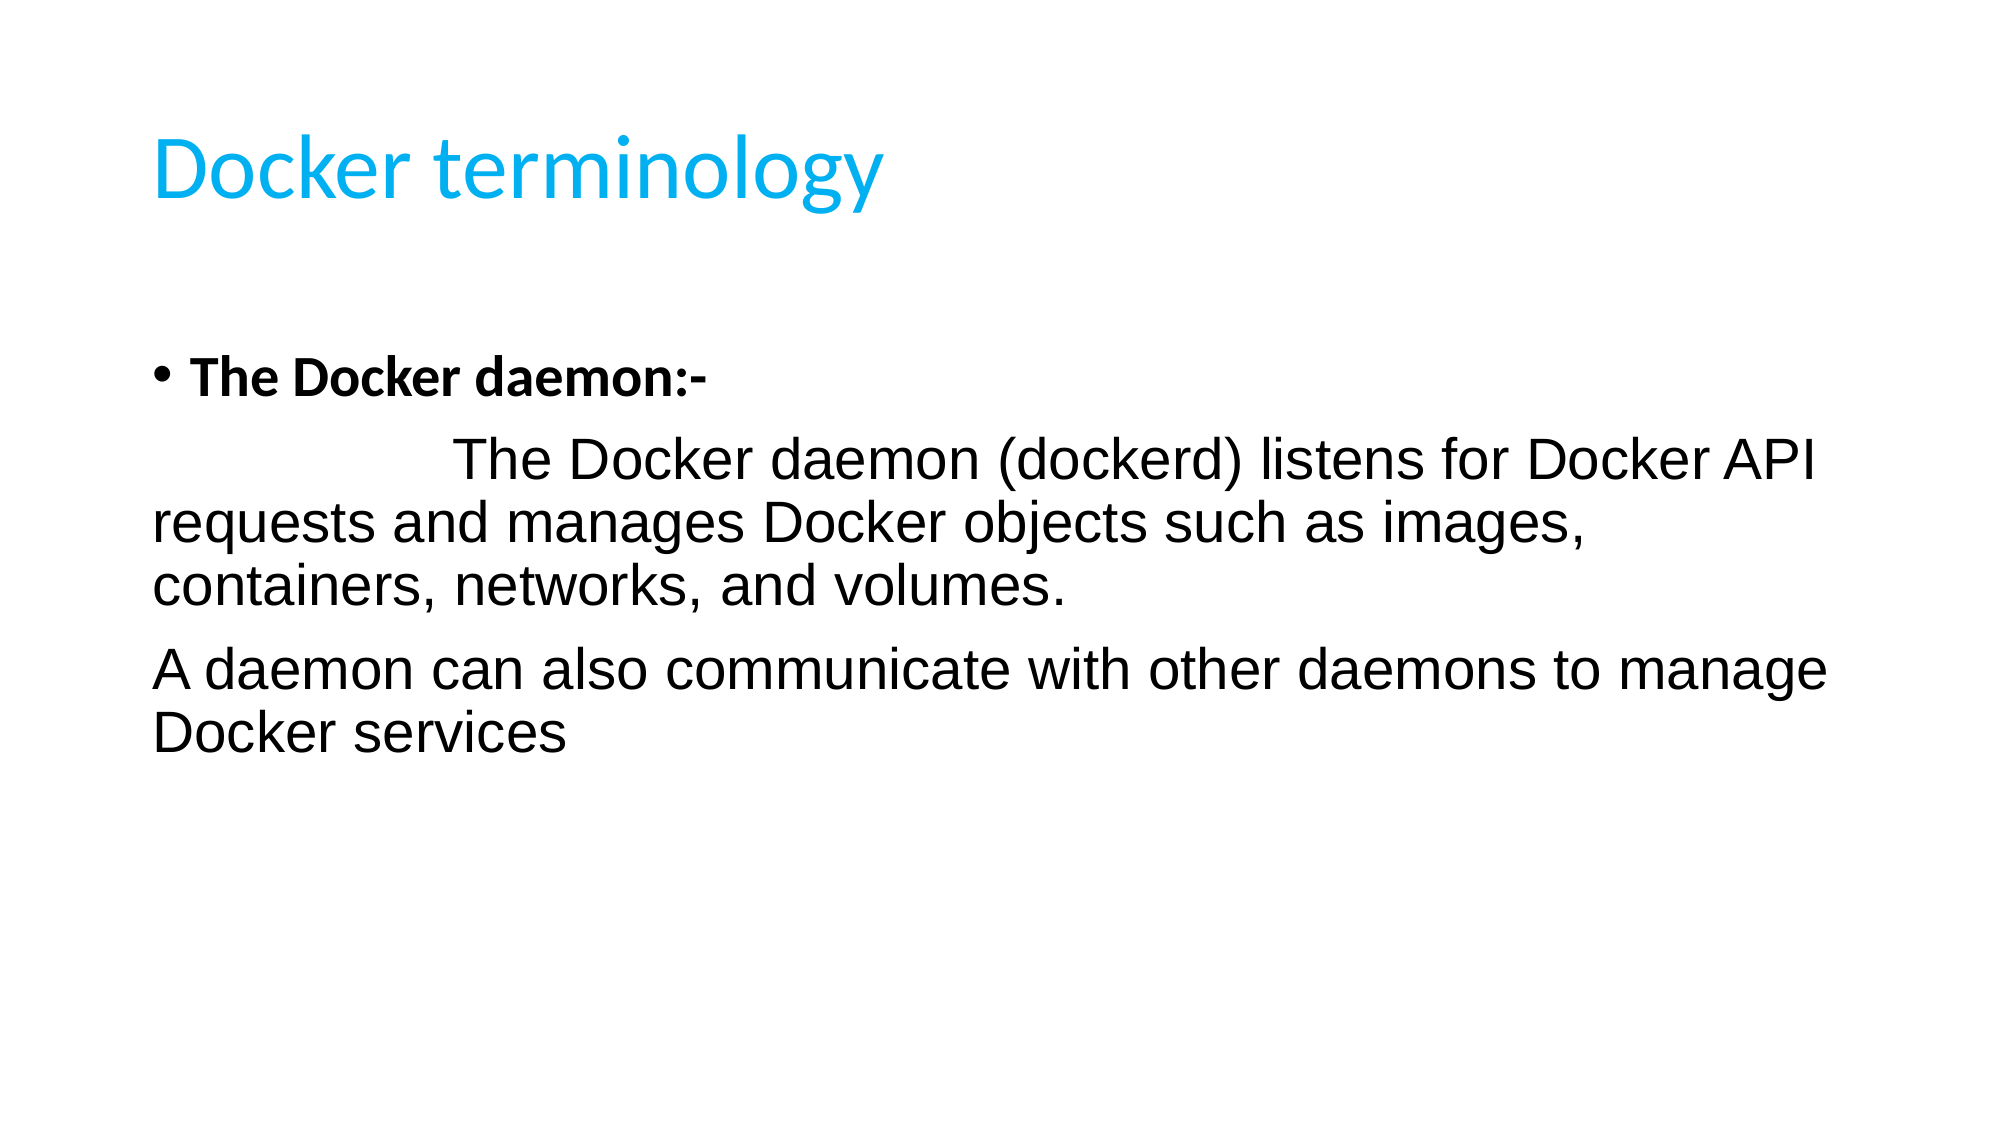

# Docker terminology
The Docker daemon:-
		The Docker daemon (dockerd) listens for Docker API requests and manages Docker objects such as images, containers, networks, and volumes.
A daemon can also communicate with other daemons to manage Docker services